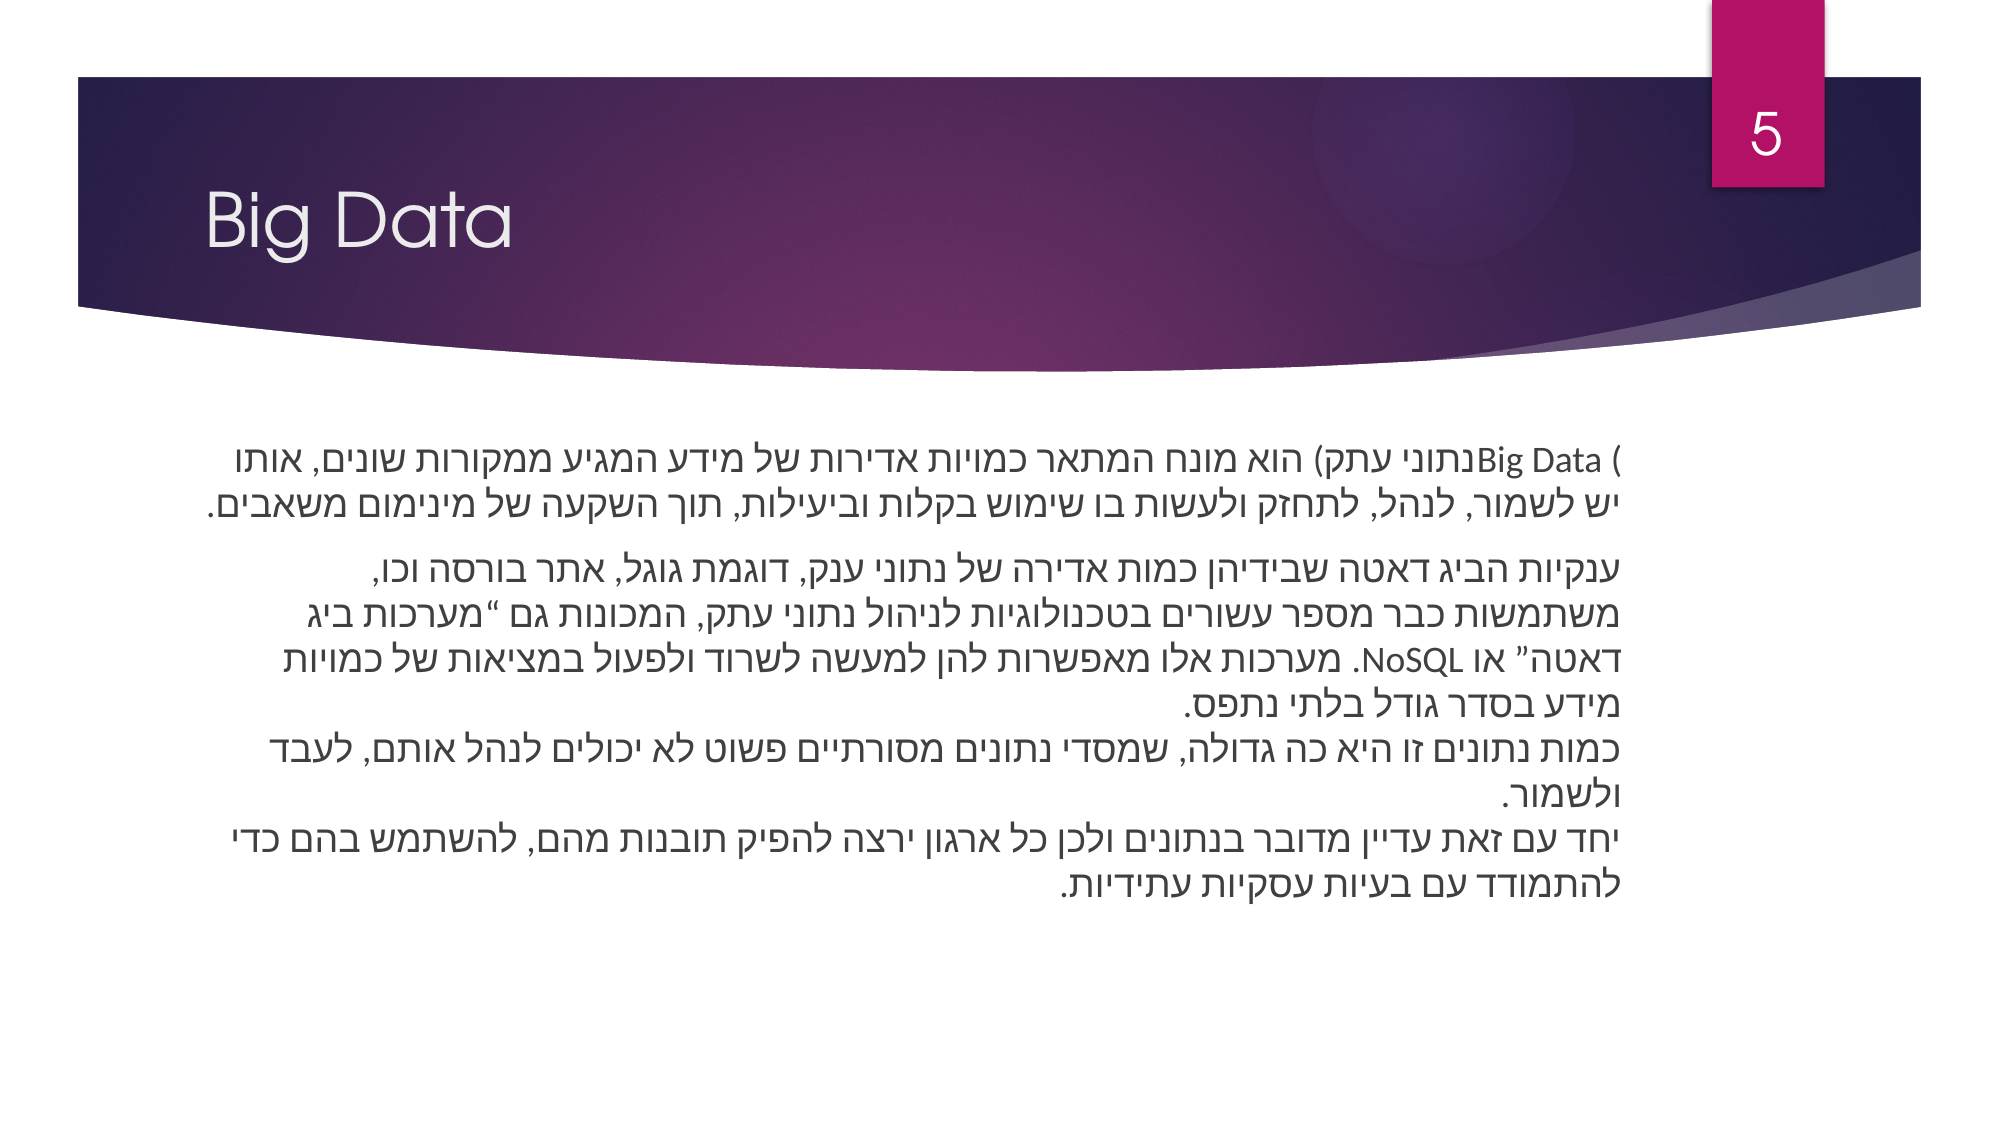

5
# Big Data
) Big Dataנתוני עתק) הוא מונח המתאר כמויות אדירות של מידע המגיע ממקורות שונים, אותו יש לשמור, לנהל, לתחזק ולעשות בו שימוש בקלות וביעילות, תוך השקעה של מינימום משאבים.
ענקיות הביג דאטה שבידיהן כמות אדירה של נתוני ענק, דוגמת גוגל, אתר בורסה וכו, משתמשות כבר מספר עשורים בטכנולוגיות לניהול נתוני עתק, המכונות גם “מערכות ביג דאטה” או NoSQL. מערכות אלו מאפשרות להן למעשה לשרוד ולפעול במציאות של כמויות מידע בסדר גודל בלתי נתפס.
כמות נתונים זו היא כה גדולה, שמסדי נתונים מסורתיים פשוט לא יכולים לנהל אותם, לעבד ולשמור.
יחד עם זאת עדיין מדובר בנתונים ולכן כל ארגון ירצה להפיק תובנות מהם, להשתמש בהם כדי להתמודד עם בעיות עסקיות עתידיות.